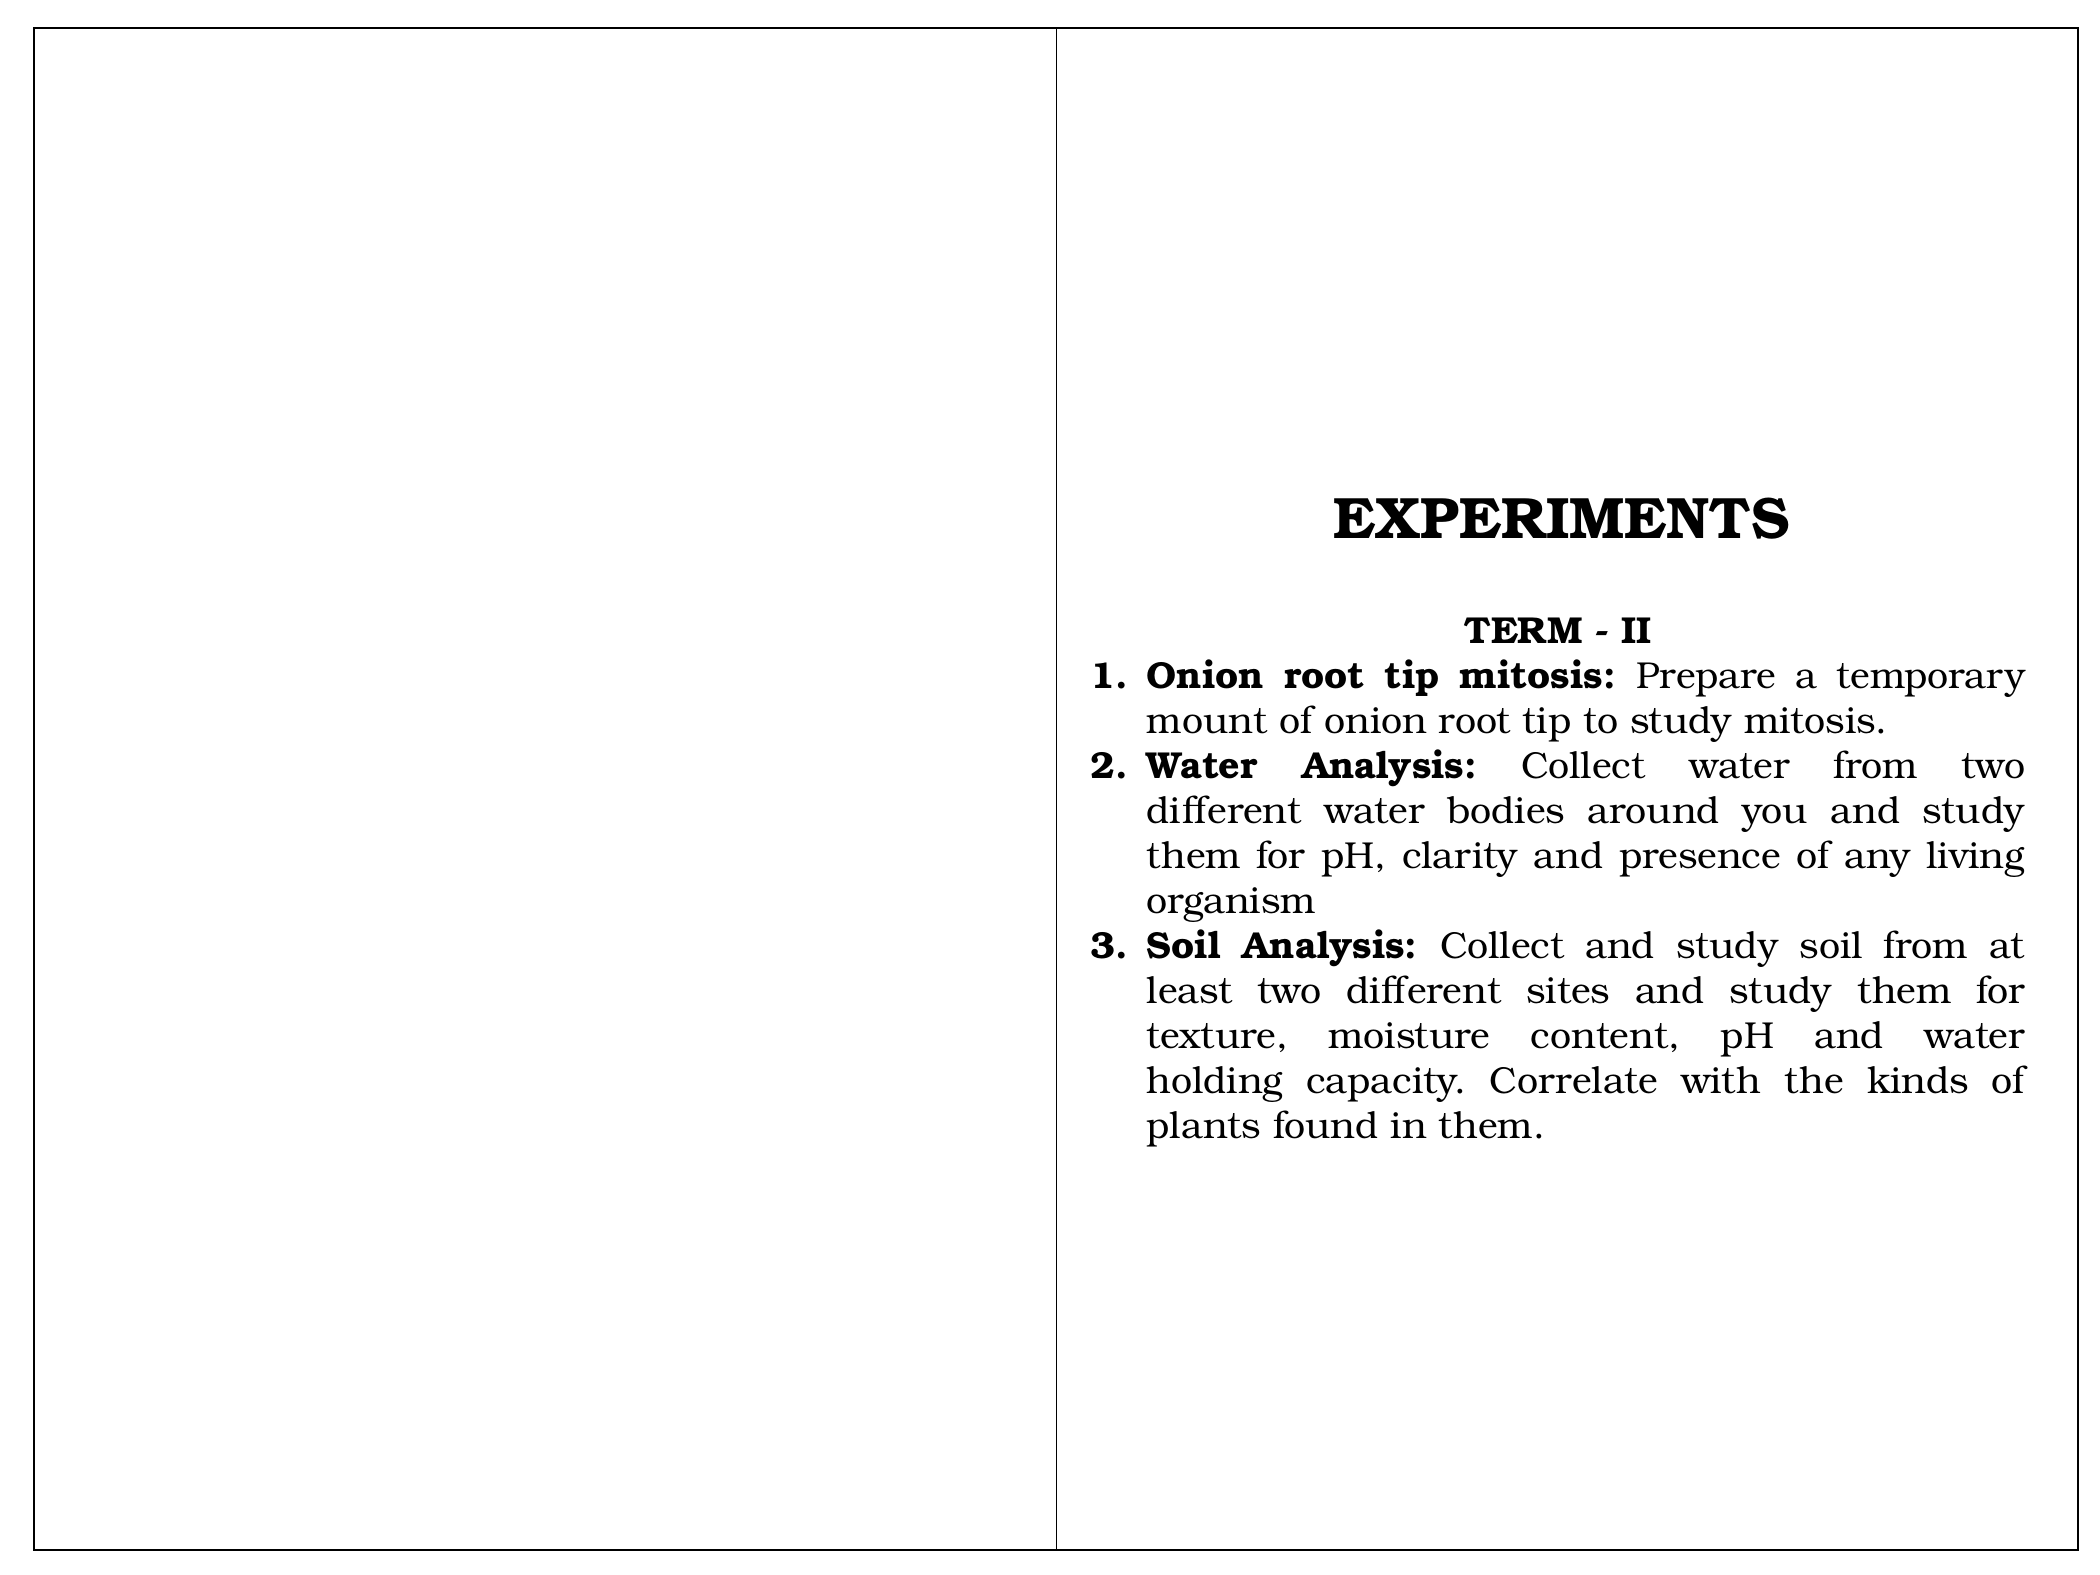

EXPERIMENTS
TERM - II
Onion root tip mitosis: Prepare a temporary mount of onion root tip to study mitosis.
Water Analysis: Collect water from two different water bodies around you and study them for pH, clarity and presence of any living organism
Soil Analysis: Collect and study soil from at least two different sites and study them for texture, moisture content, pH and water holding capacity. Correlate with the kinds of plants found in them.